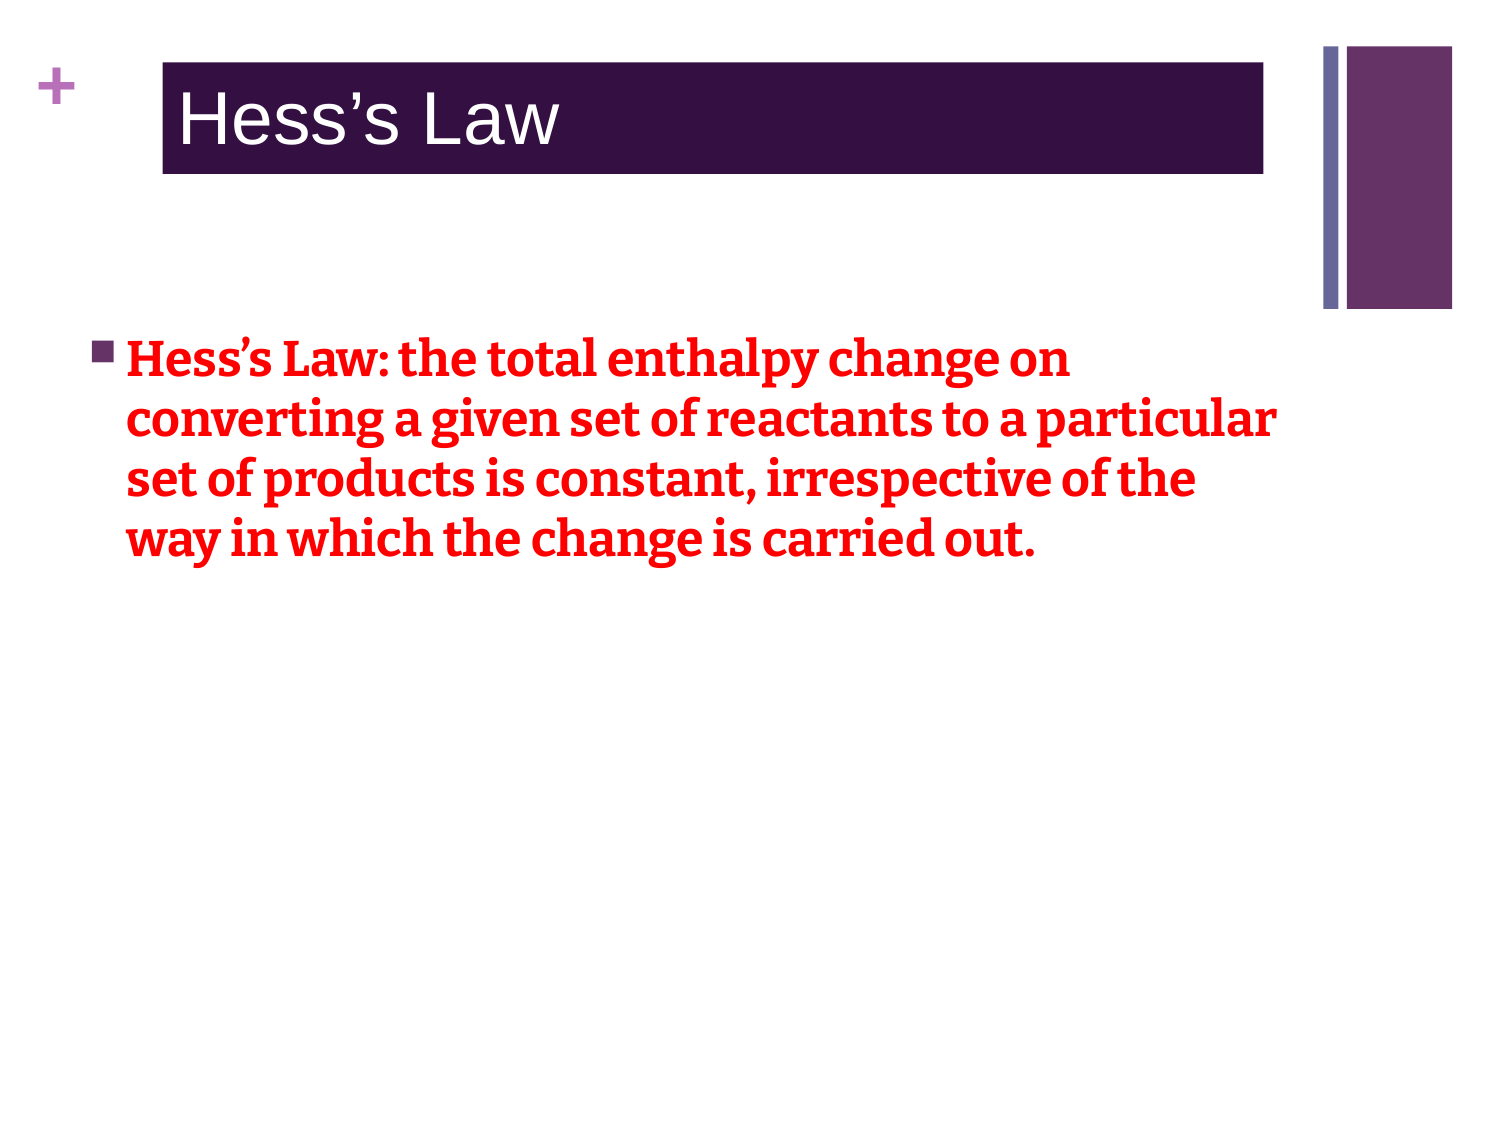

# Hess’s Law
Hess’s Law: the total enthalpy change on converting a given set of reactants to a particular set of products is constant, irrespective of the way in which the change is carried out.